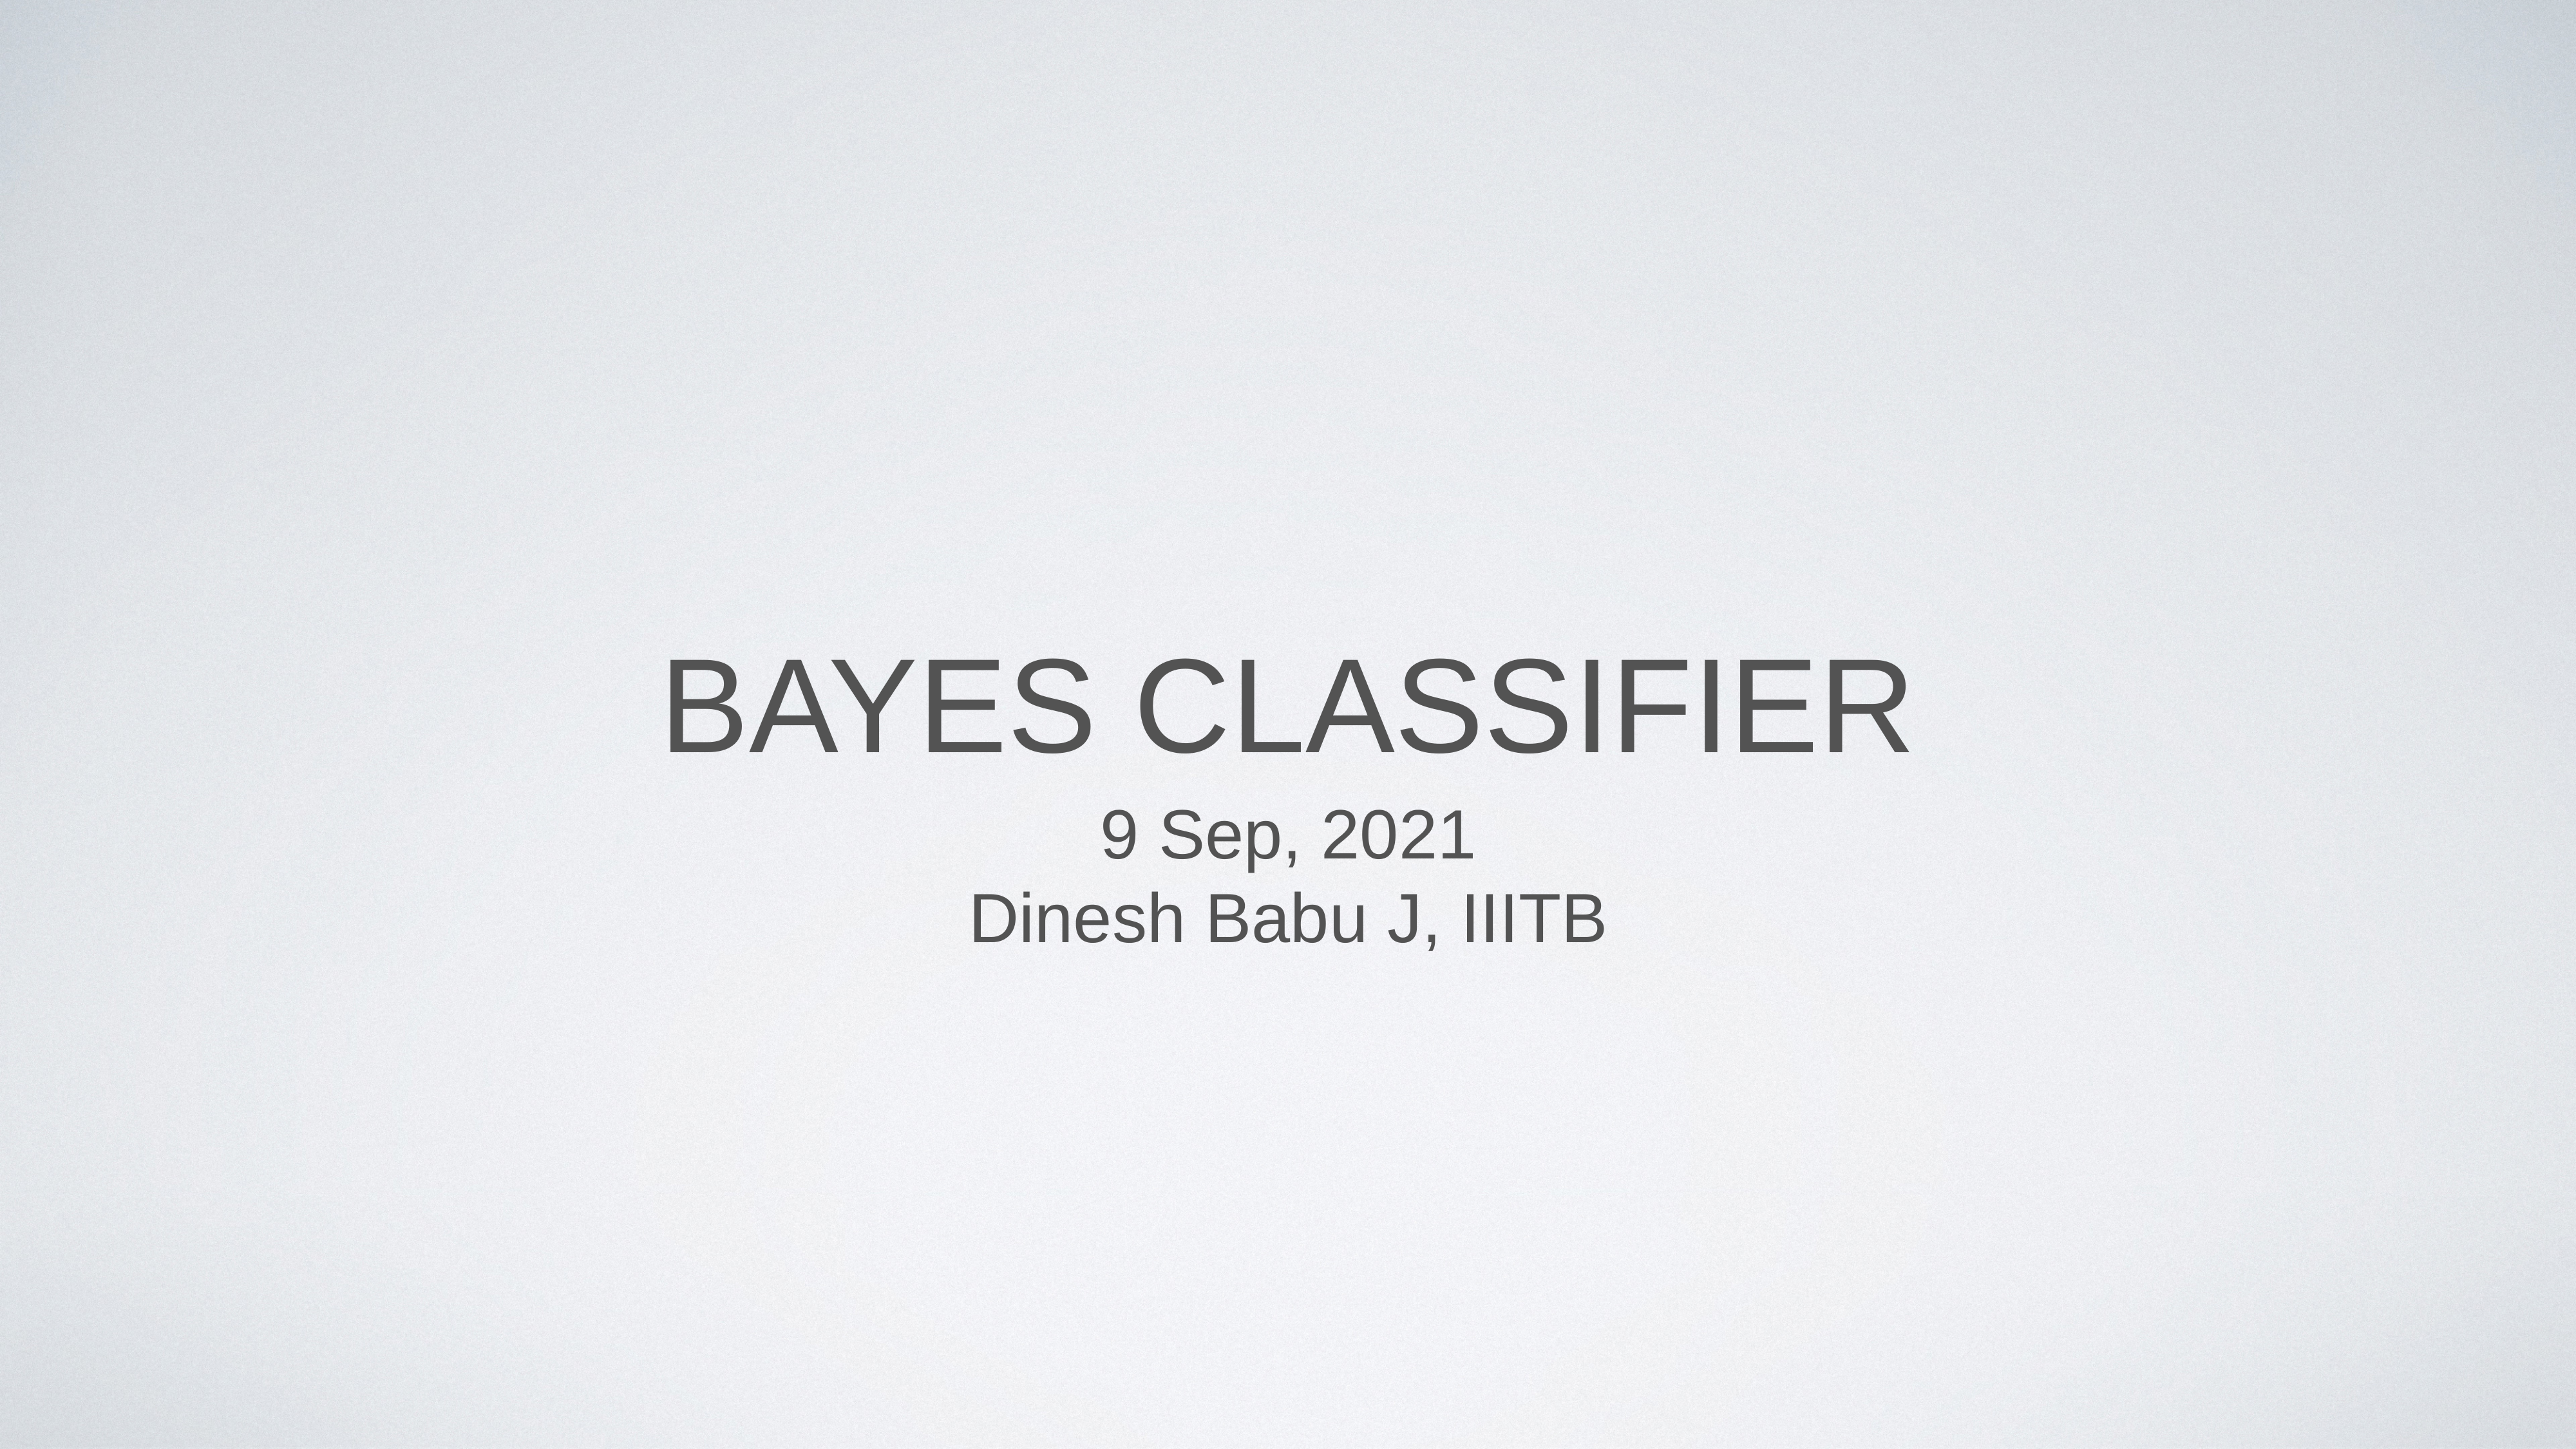

# Bayes classifier
9 Sep, 2021
Dinesh Babu J, IIITB
1